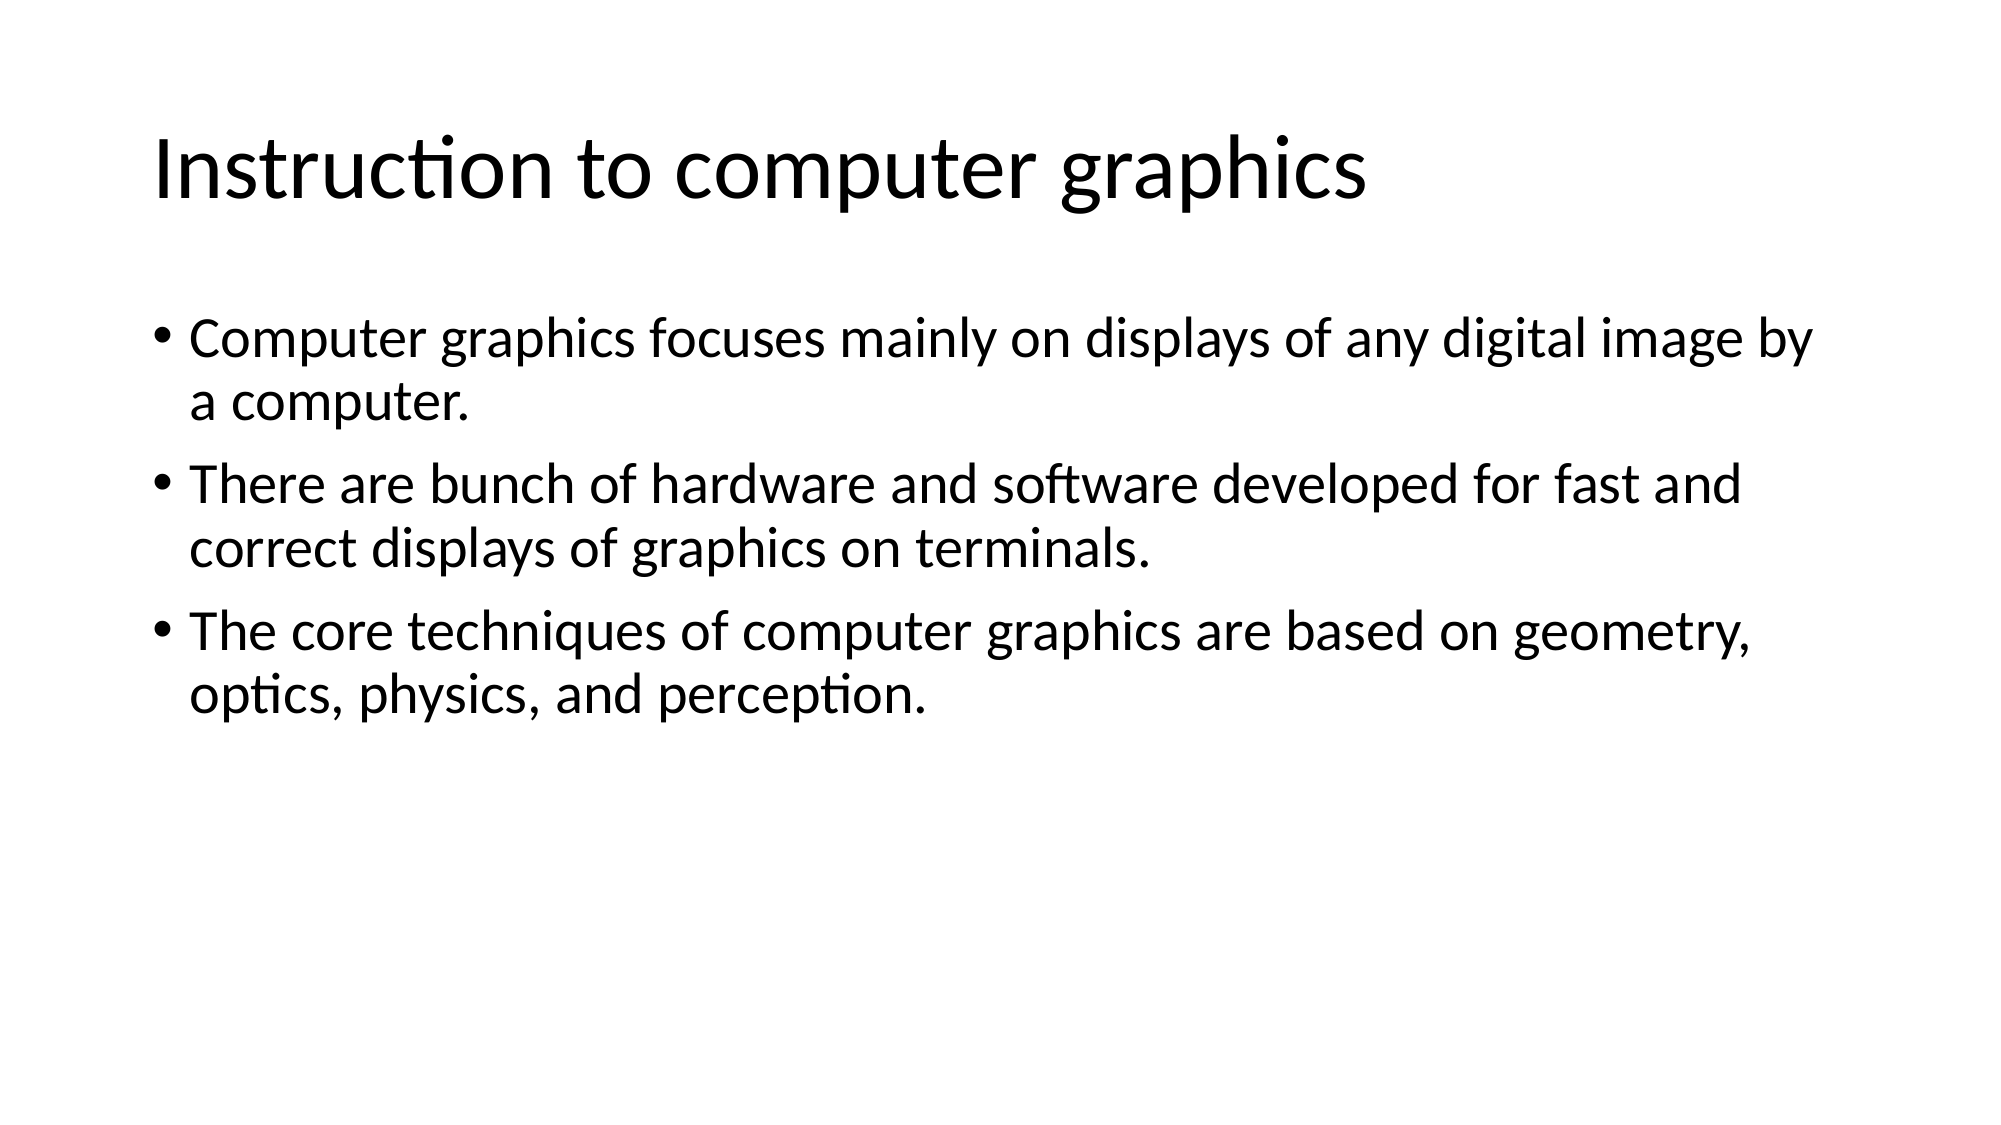

# Instruction to computer graphics
Computer graphics focuses mainly on displays of any digital image by a computer.
There are bunch of hardware and software developed for fast and correct displays of graphics on terminals.
The core techniques of computer graphics are based on geometry, optics, physics, and perception.